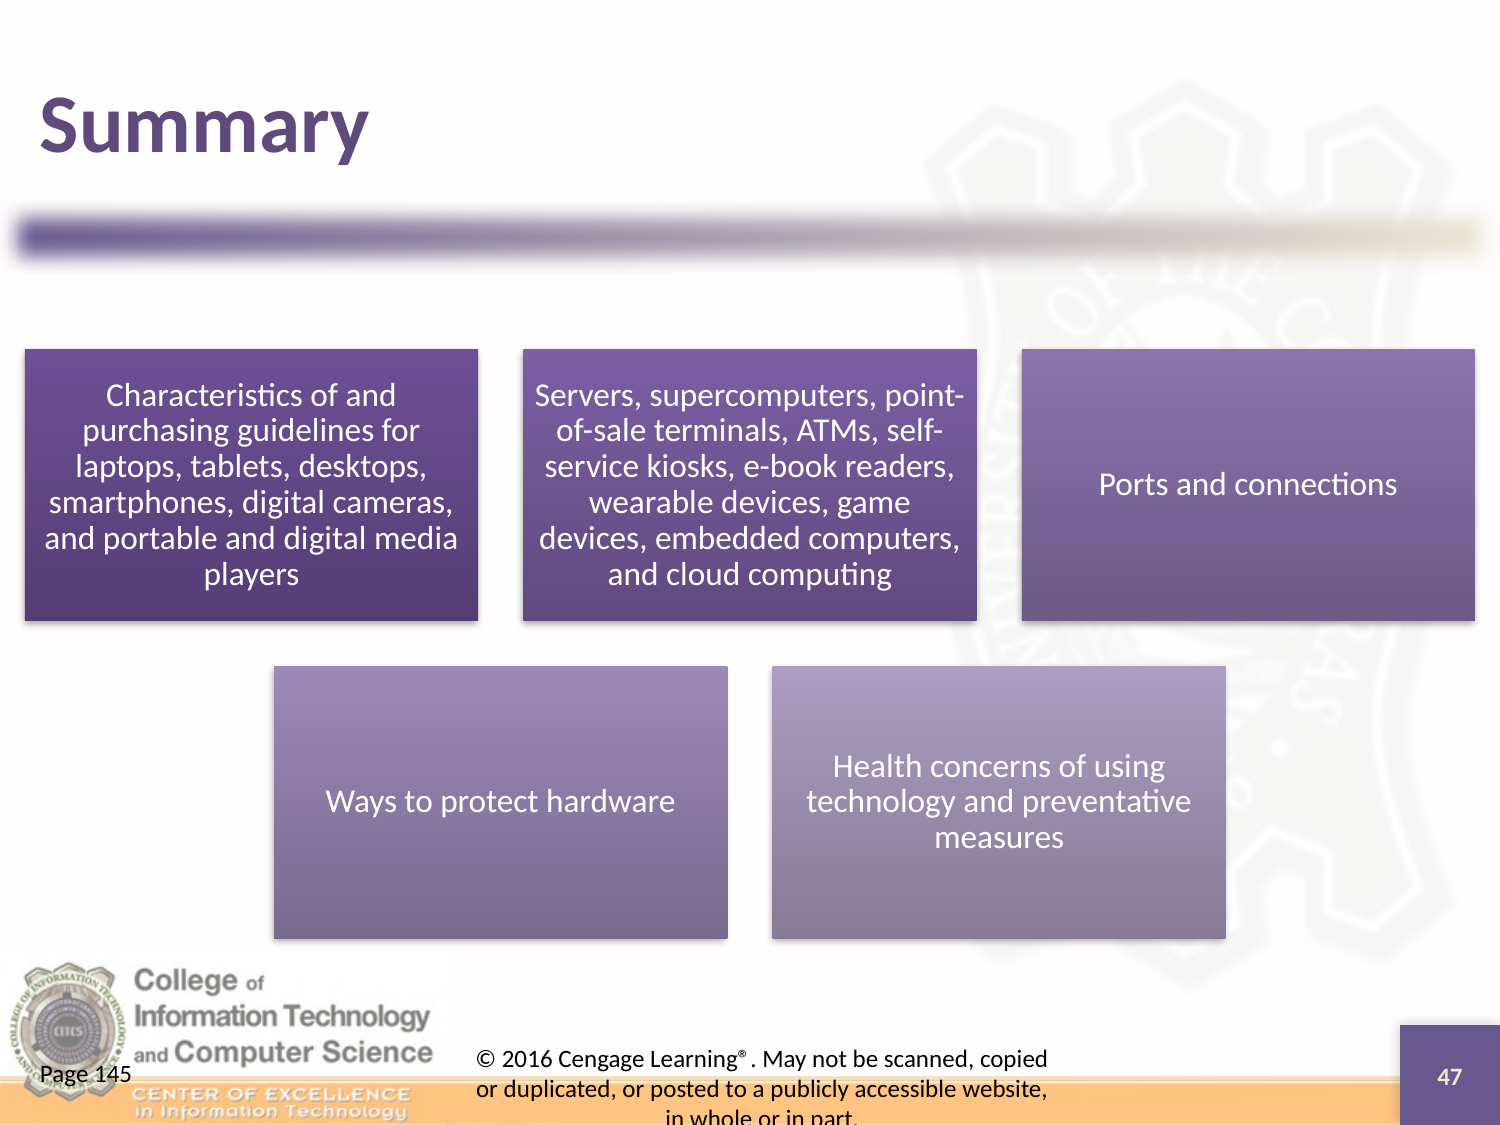

# Summary
Characteristics of and purchasing guidelines for laptops, tablets, desktops, smartphones, digital cameras, and portable and digital media players
Servers, supercomputers, point-of-sale terminals, ATMs, self-service kiosks, e-book readers, wearable devices, game devices, embedded computers, and cloud computing
Ports and connections
Ways to protect hardware
Health concerns of using technology and preventative measures
47
Page 145
© 2016 Cengage Learning®. May not be scanned, copied or duplicated, or posted to a publicly accessible website, in whole or in part.